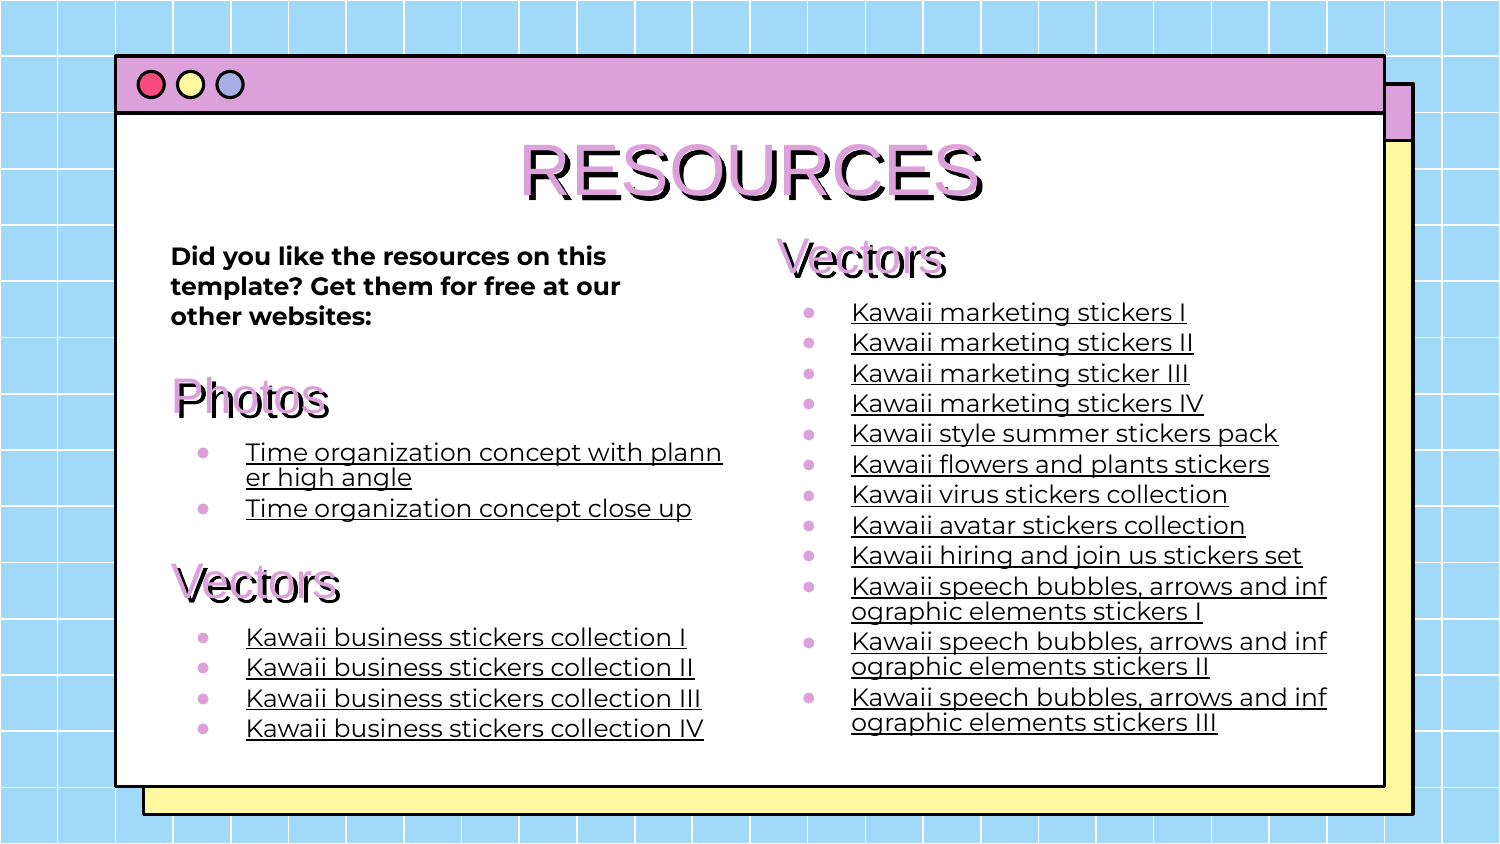

RESOURCES
Did you like the resources on this template? Get them for free at our other websites:
# Vectors
Kawaii marketing stickers I
Kawaii marketing stickers II
Kawaii marketing sticker III
Kawaii marketing stickers IV
Kawaii style summer stickers pack
Kawaii flowers and plants stickers
Kawaii virus stickers collection
Kawaii avatar stickers collection
Kawaii hiring and join us stickers set
Kawaii speech bubbles, arrows and infographic elements stickers I
Kawaii speech bubbles, arrows and infographic elements stickers II
Kawaii speech bubbles, arrows and infographic elements stickers III
Photos
Time organization concept with planner high angle
Time organization concept close up
Vectors
Kawaii business stickers collection I
Kawaii business stickers collection II
Kawaii business stickers collection III
Kawaii business stickers collection IV